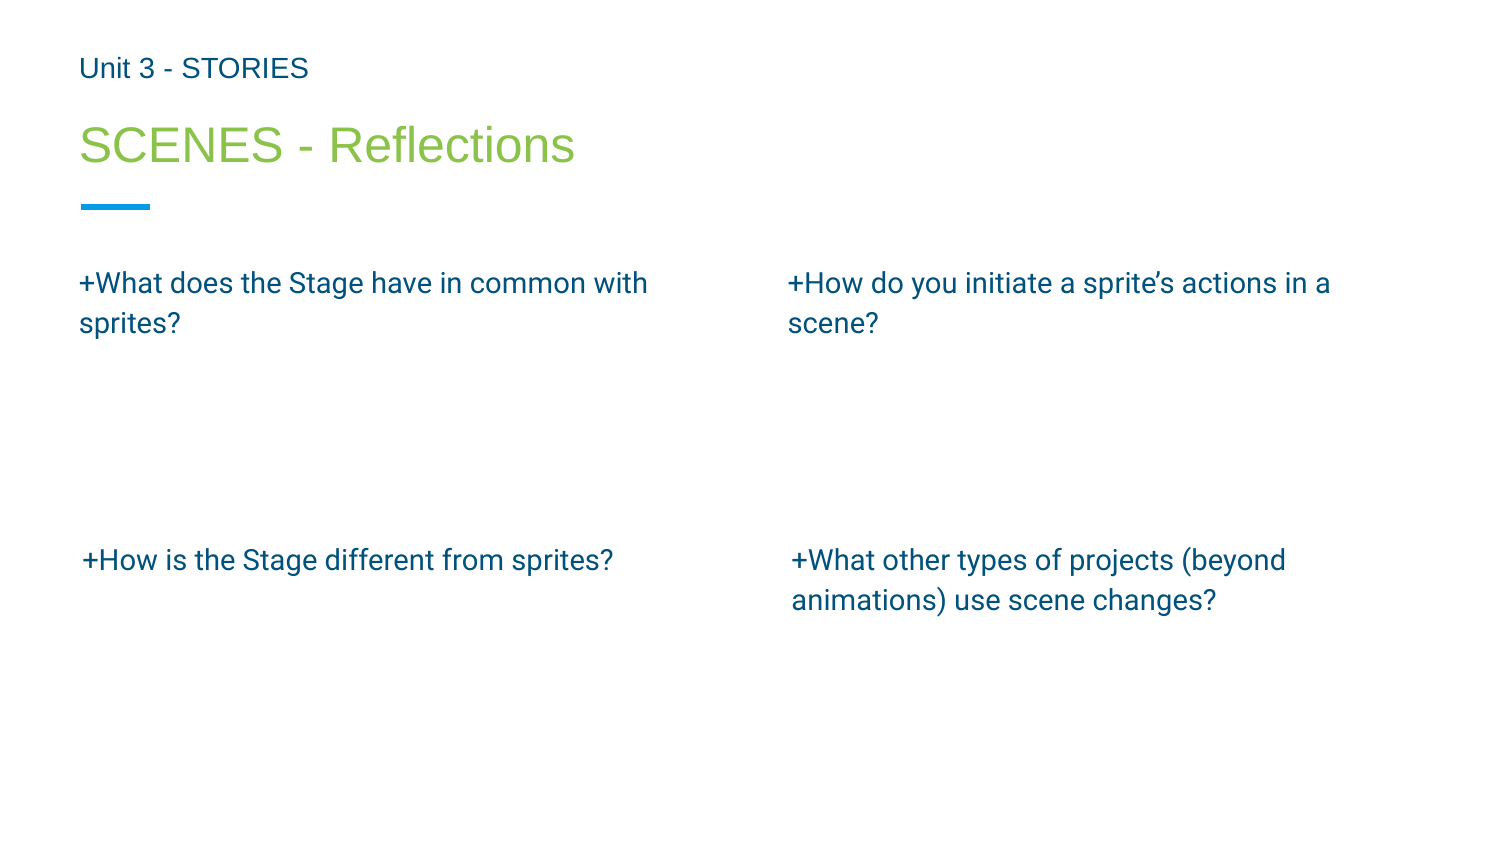

Unit 3 - STORIES
# SCENES - Reflections
+What does the Stage have in common with sprites?
+How do you initiate a sprite’s actions in a scene?

+How is the Stage different from sprites?
+What other types of projects (beyond animations) use scene changes?